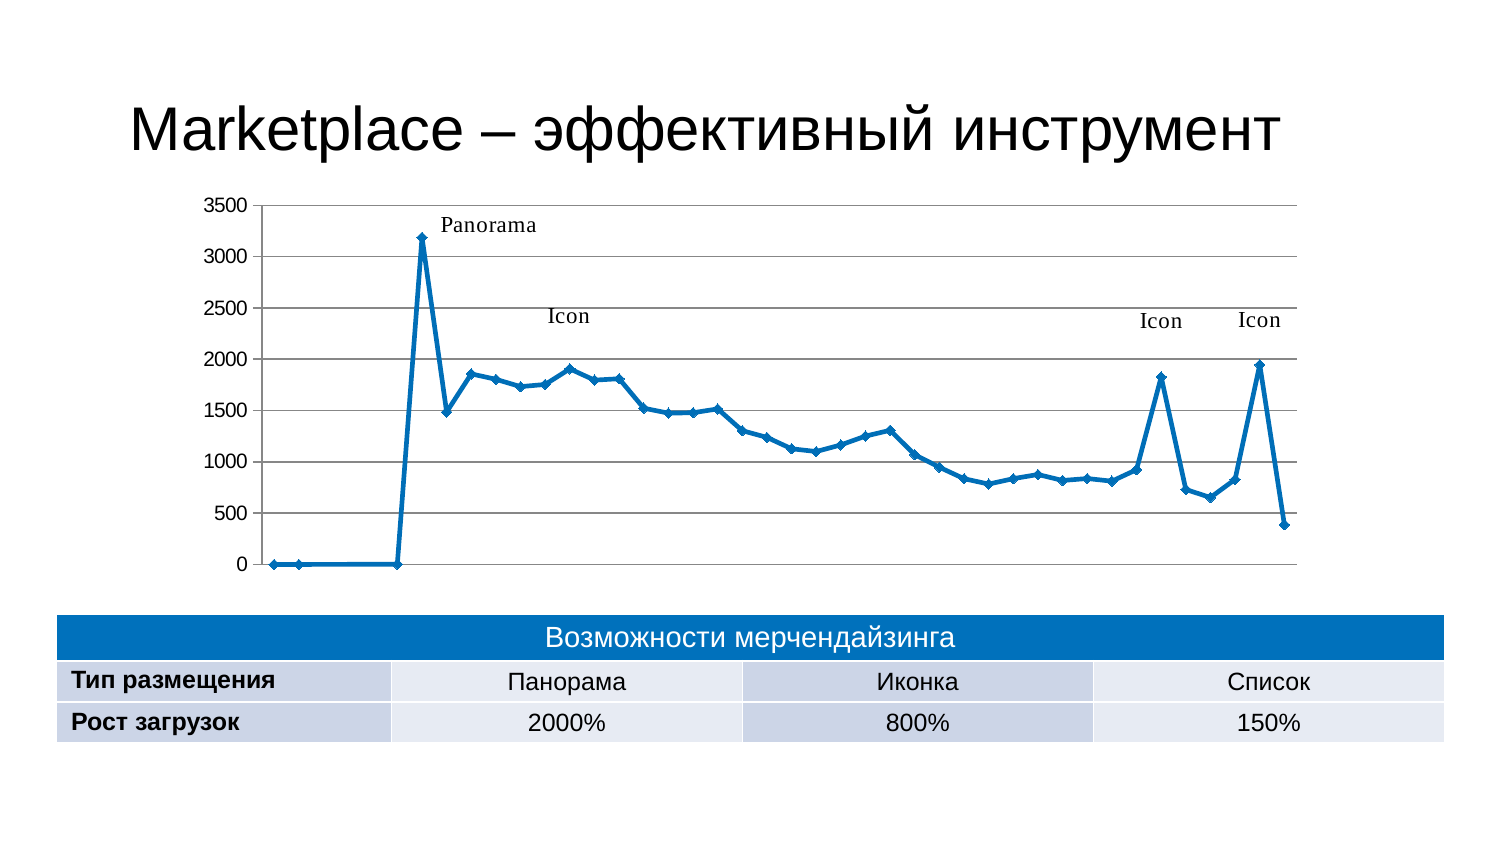

# Marketplace – эффективный инструмент

### Chart

| Category |  |
|---|---|
| 41023 | 387.0 |
| 41022 | 1946.0 |
| 41021 | 828.0 |
| 41020 | 652.0 |
| 41019 | 730.0 |
| 41018 | 1827.0 |
| 41017 | 923.0 |
| 41016 | 811.0 |
| 41015 | 837.0 |
| 41014 | 818.0 |
| 41013 | 876.0 |
| 41012 | 836.0 |
| 41011 | 783.0 |
| 41010 | 835.0 |
| 41009 | 947.0 |
| 41008 | 1069.0 |
| 41007 | 1307.0 |
| 41006 | 1250.0 |
| 41005 | 1164.0 |
| 41004 | 1100.0 |
| 41003 | 1127.0 |
| 41002 | 1238.0 |
| 41001 | 1303.0 |
| 41000 | 1515.0 |
| 40999 | 1478.0 |
| 40998 | 1474.0 |
| 40997 | 1522.0 |
| 40996 | 1810.0 |
| 40995 | 1796.0 |
| 40994 | 1906.0 |
| 40993 | 1754.0 |
| 40992 | 1732.0 |
| 40991 | 1804.0 |
| 40990 | 1857.0 |
| 40989 | 1485.0 |
| 40988 | 3187.0 |
| 40987 | 2.0 |
| 40983 | 0.0 |
| 40982 | 0.0 |
| Возможности мерчендайзинга |  |  |  |
| --- | --- | --- | --- |
| Тип размещения | Панорама | Иконка | Список |
| Рост загрузок | 2000% | 800% | 150% |